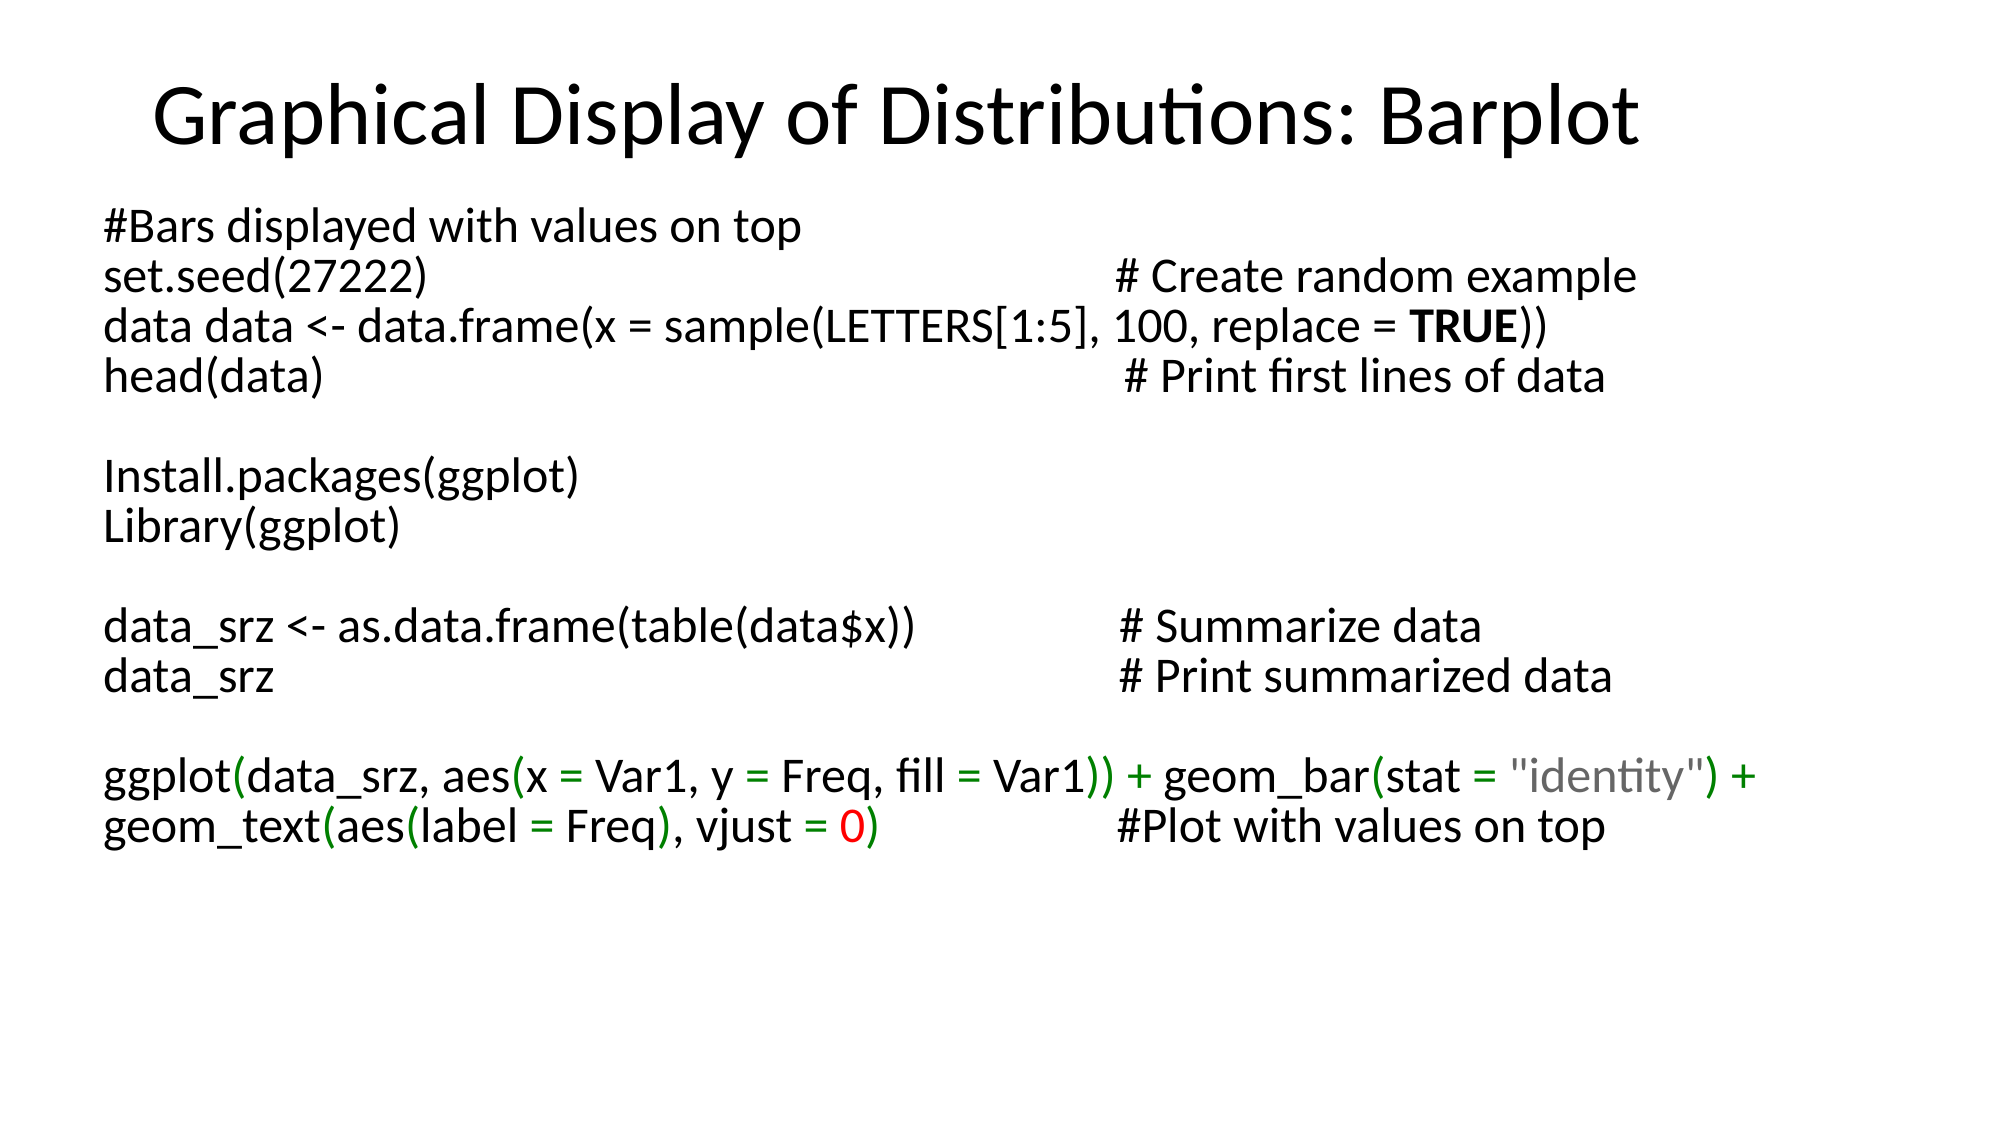

# Graphical Display of Distributions: Barplot
| #Bars displayed with values on top set.seed(27222) # Create random example data data <- data.frame(x = sample(LETTERS[1:5], 100, replace = TRUE)) head(data) # Print first lines of data Install.packages(ggplot) Library(ggplot) data\_srz <- as.data.frame(table(data$x)) # Summarize data data\_srz # Print summarized data ggplot(data\_srz, aes(x = Var1, y = Freq, fill = Var1)) + geom\_bar(stat = "identity") + geom\_text(aes(label = Freq), vjust = 0) #Plot with values on top |
| --- |
|  |